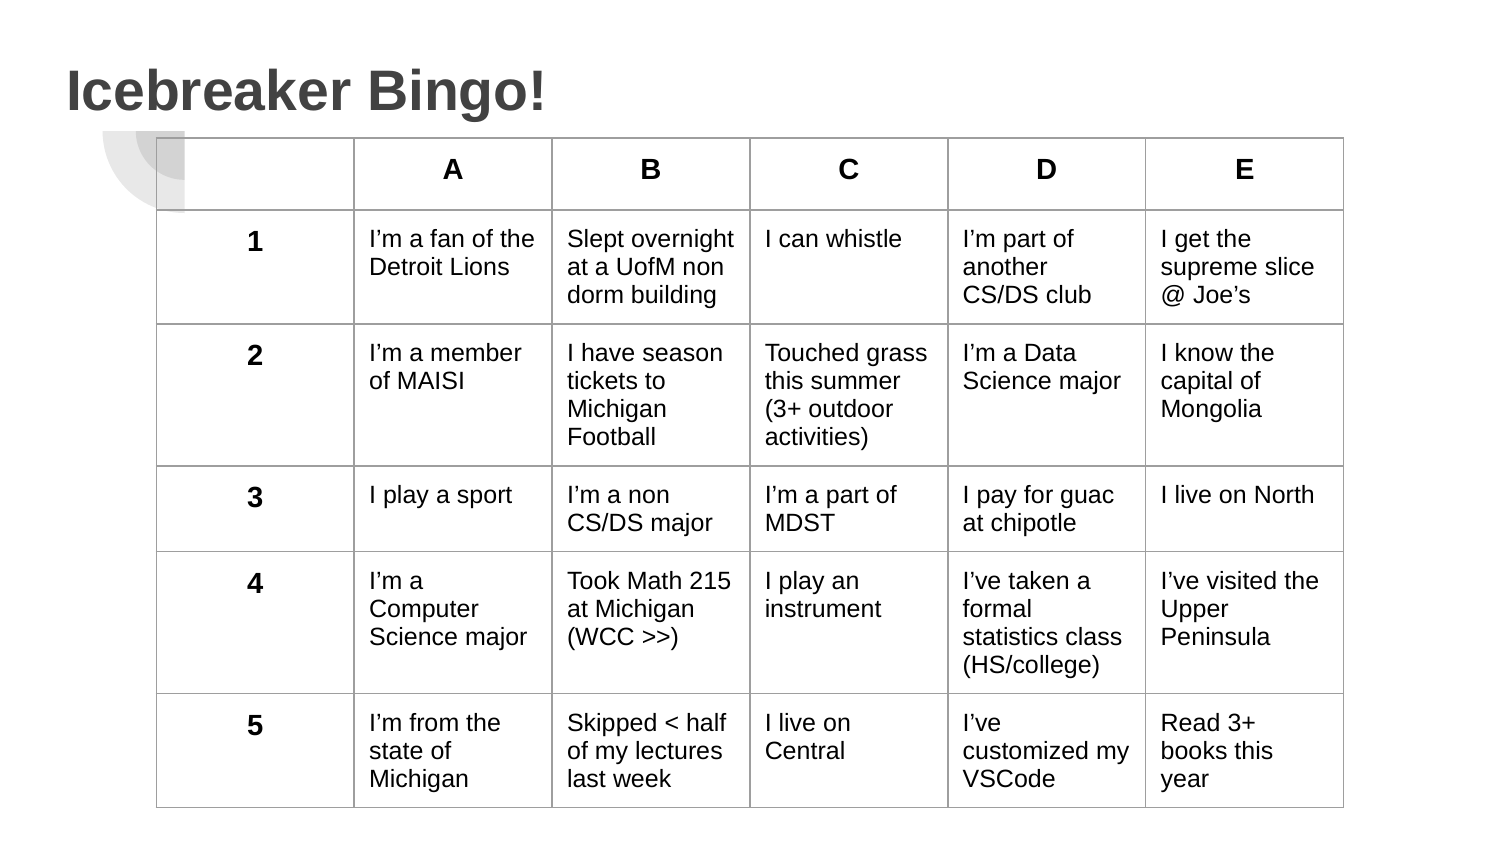

# Icebreaker Bingo!
|  | A | B | C | D | E |
| --- | --- | --- | --- | --- | --- |
| 1 | I’m a fan of the Detroit Lions | Slept overnight at a UofM non dorm building | I can whistle | I’m part of another CS/DS club | I get the supreme slice @ Joe’s |
| 2 | I’m a member of MAISI | I have season tickets to Michigan Football | Touched grass this summer (3+ outdoor activities) | I’m a Data Science major | I know the capital of Mongolia |
| 3 | I play a sport | I’m a non CS/DS major | I’m a part of MDST | I pay for guac at chipotle | I live on North |
| 4 | I’m a Computer Science major | Took Math 215 at Michigan (WCC >>) | I play an instrument | I’ve taken a formal statistics class (HS/college) | I’ve visited the Upper Peninsula |
| 5 | I’m from the state of Michigan | Skipped < half of my lectures last week | I live on Central | I’ve customized my VSCode | Read 3+ books this year |